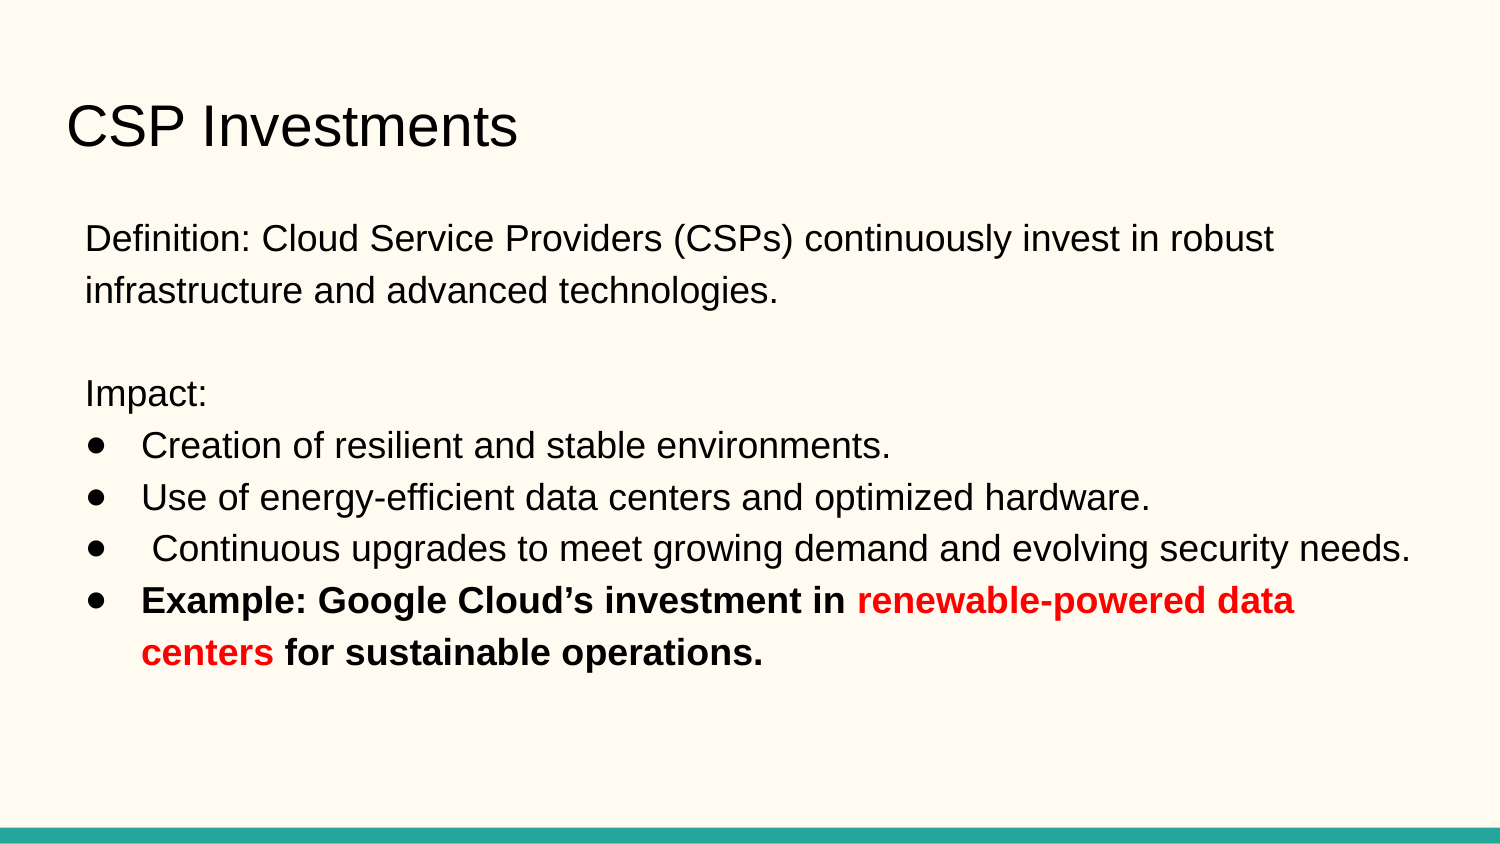

# CSP Investments
Definition: Cloud Service Providers (CSPs) continuously invest in robust infrastructure and advanced technologies.

Impact:
Creation of resilient and stable environments.
Use of energy-efficient data centers and optimized hardware.
 Continuous upgrades to meet growing demand and evolving security needs.
Example: Google Cloud’s investment in renewable-powered data centers for sustainable operations.